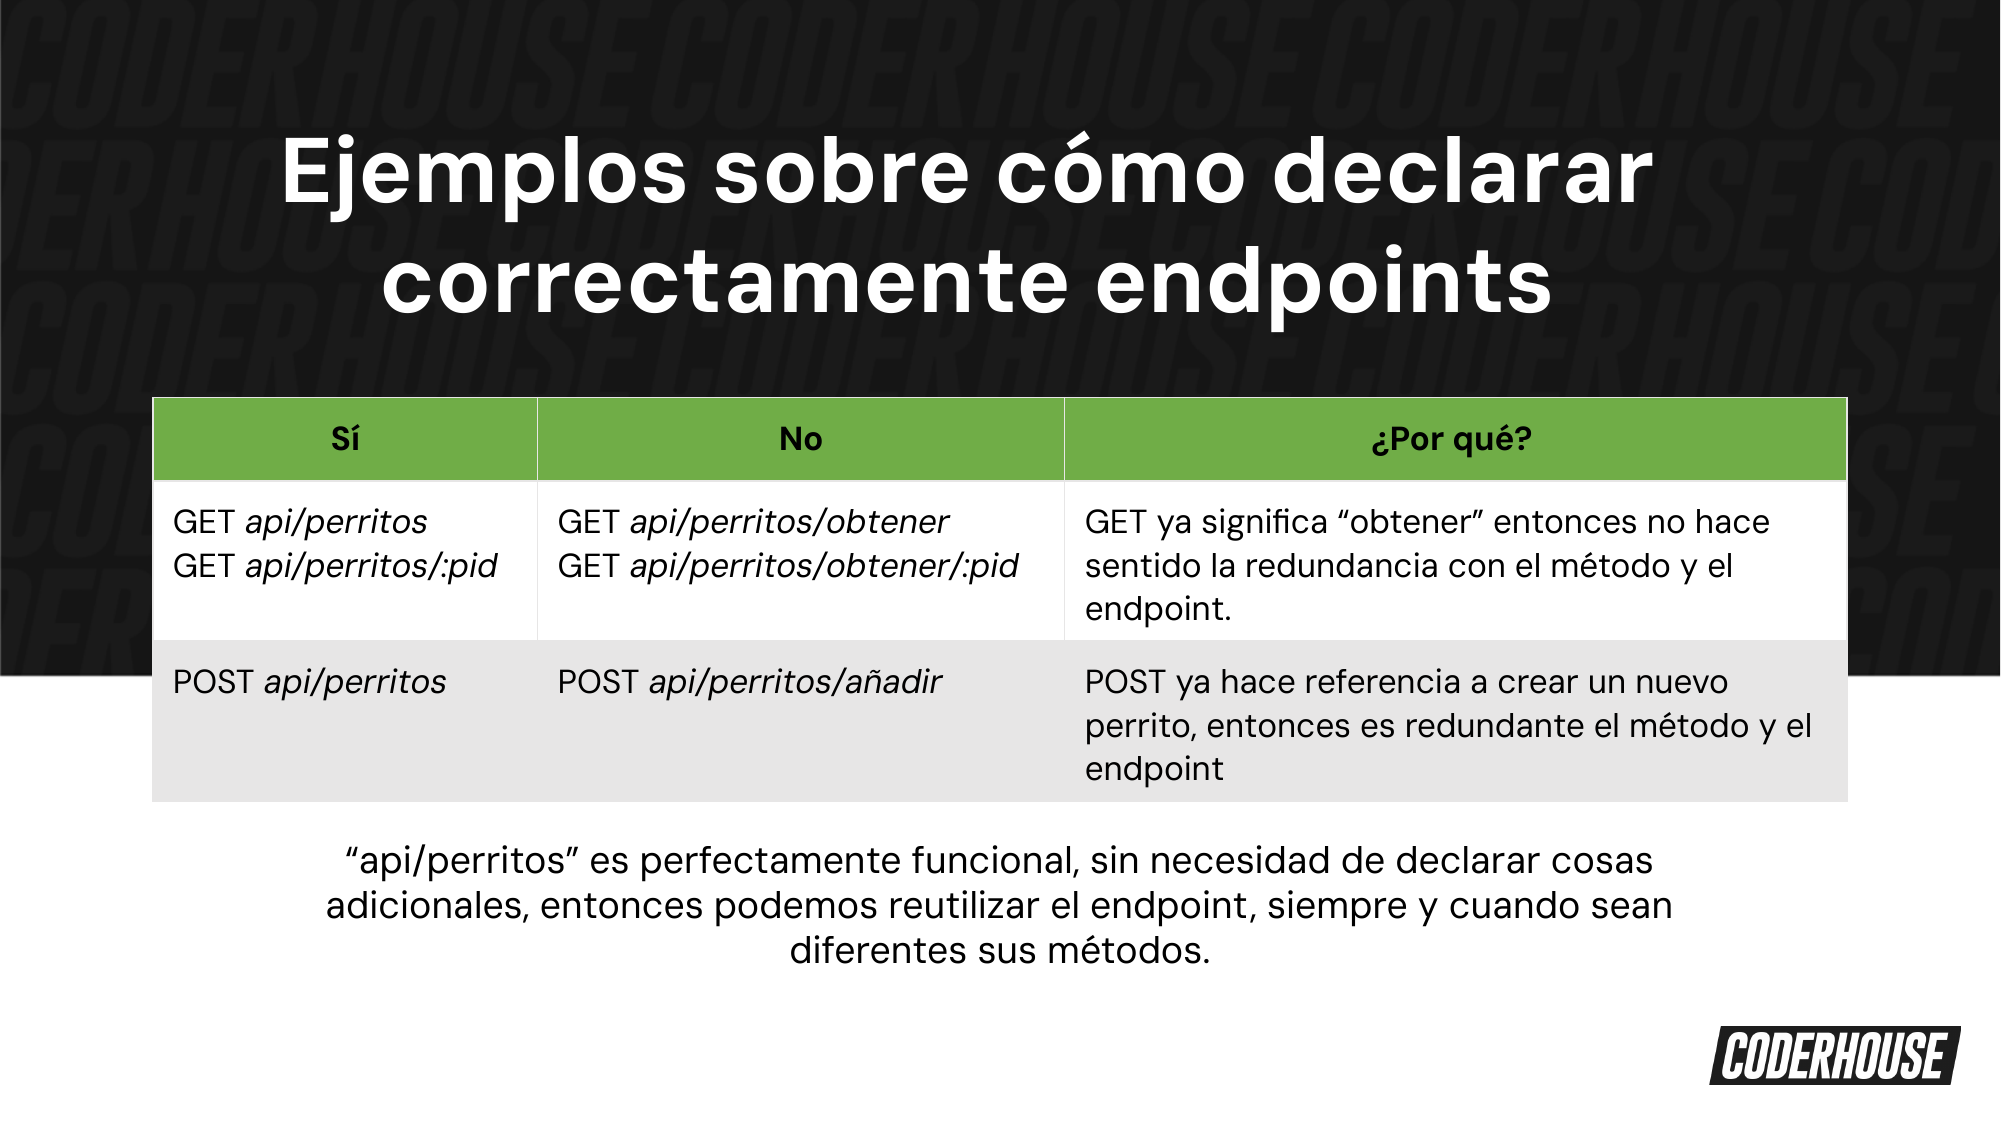

Ejemplos sobre cómo declarar correctamente endpoints
| Sí | No | ¿Por qué? |
| --- | --- | --- |
| GET api/perritos GET api/perritos/:pid | GET api/perritos/obtener GET api/perritos/obtener/:pid | GET ya significa “obtener” entonces no hace sentido la redundancia con el método y el endpoint. |
| POST api/perritos | POST api/perritos/añadir | POST ya hace referencia a crear un nuevo perrito, entonces es redundante el método y el endpoint |
“api/perritos” es perfectamente funcional, sin necesidad de declarar cosas adicionales, entonces podemos reutilizar el endpoint, siempre y cuando sean diferentes sus métodos.